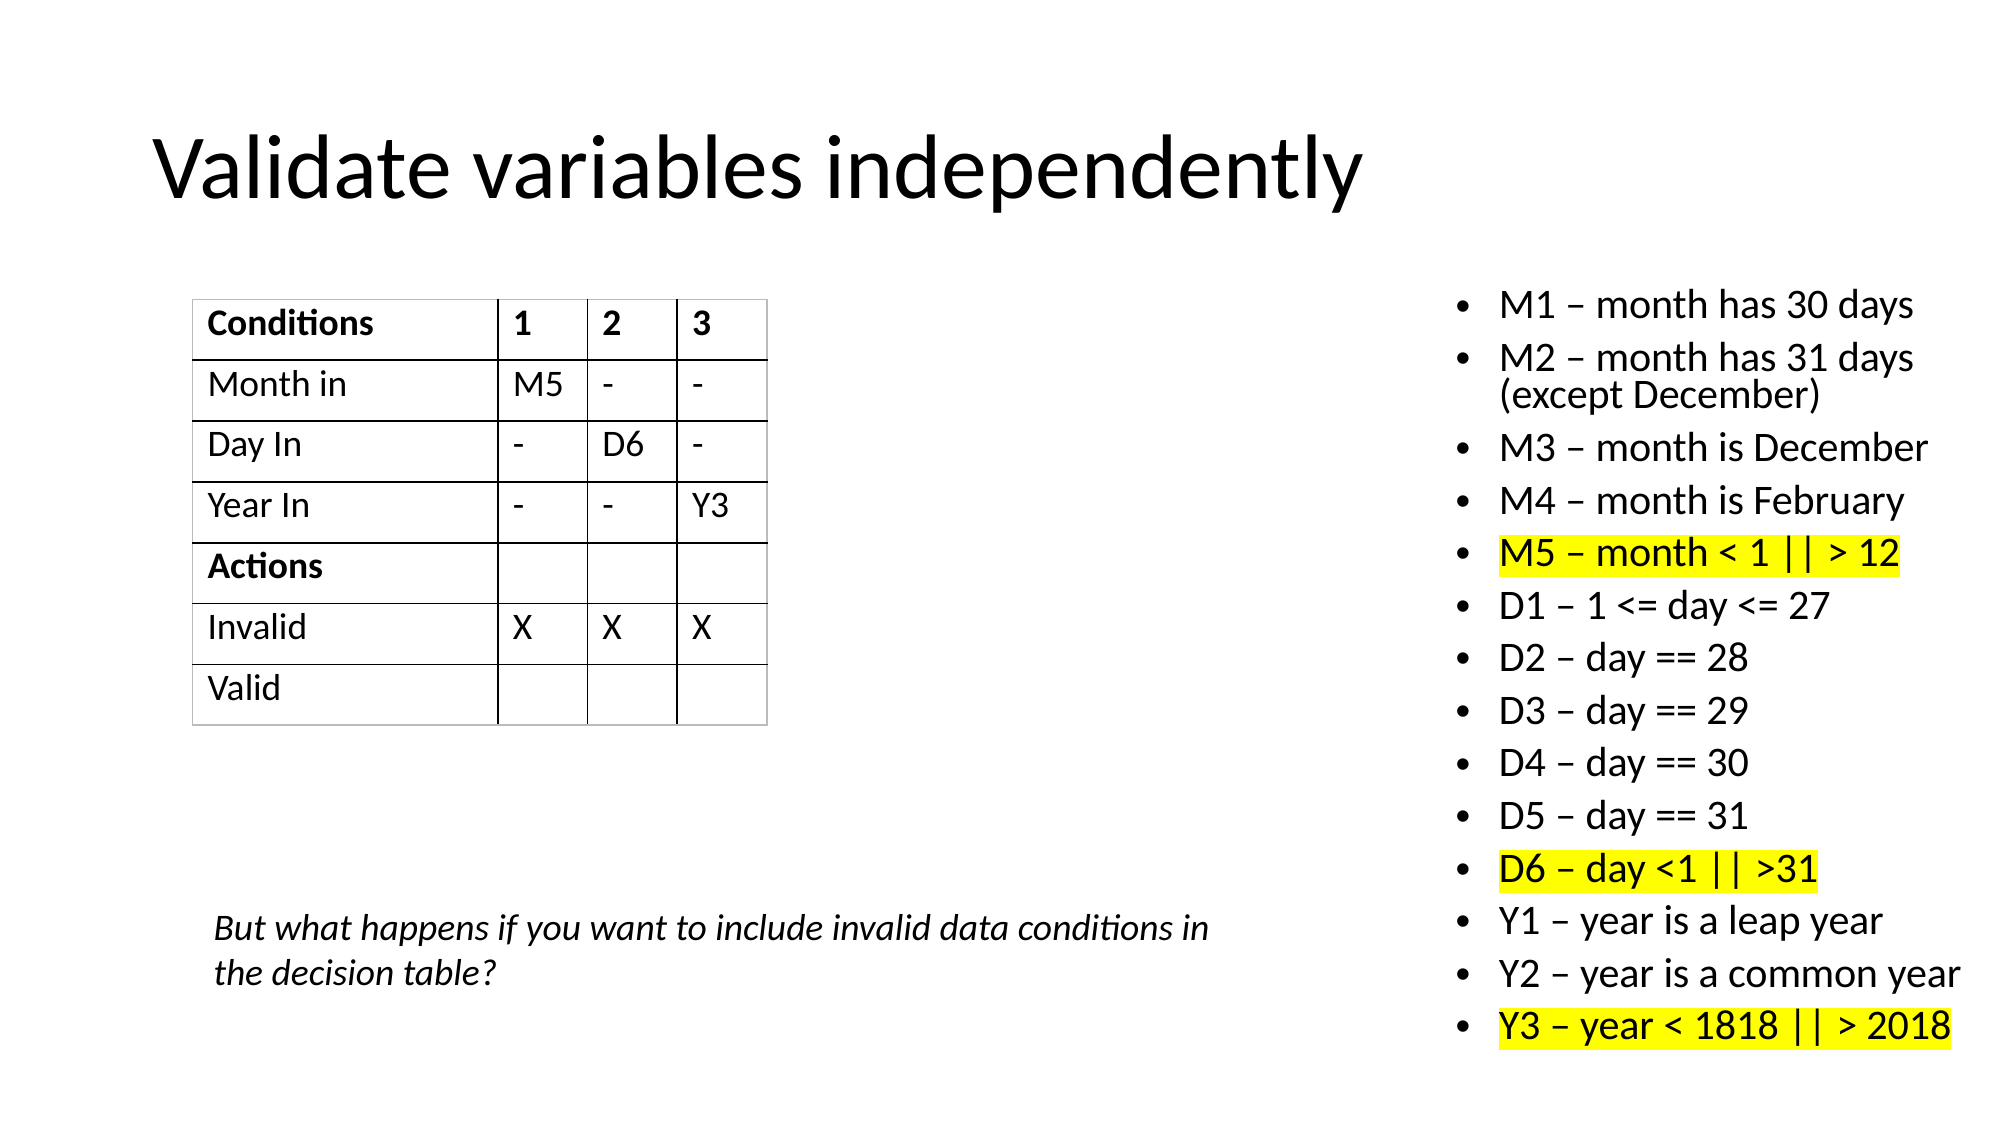

# Validate variables independently
M1 – month has 30 days
M2 – month has 31 days (except December)
M3 – month is December
M4 – month is February
M5 – month < 1 || > 12
D1 – 1 <= day <= 27
D2 – day == 28
D3 – day == 29
D4 – day == 30
D5 – day == 31
D6 – day <1 || >31
Y1 – year is a leap year
Y2 – year is a common year
Y3 – year < 1818 || > 2018

| Conditions | 1 | 2 | 3 |
| --- | --- | --- | --- |
| Month in | M5 | - | - |
| Day In | - | D6 | - |
| Year In | - | - | Y3 |
| Actions |  |  |  |
| Invalid | X | X | X |
| Valid |  |  |  |
But what happens if you want to include invalid data conditions in
the decision table?